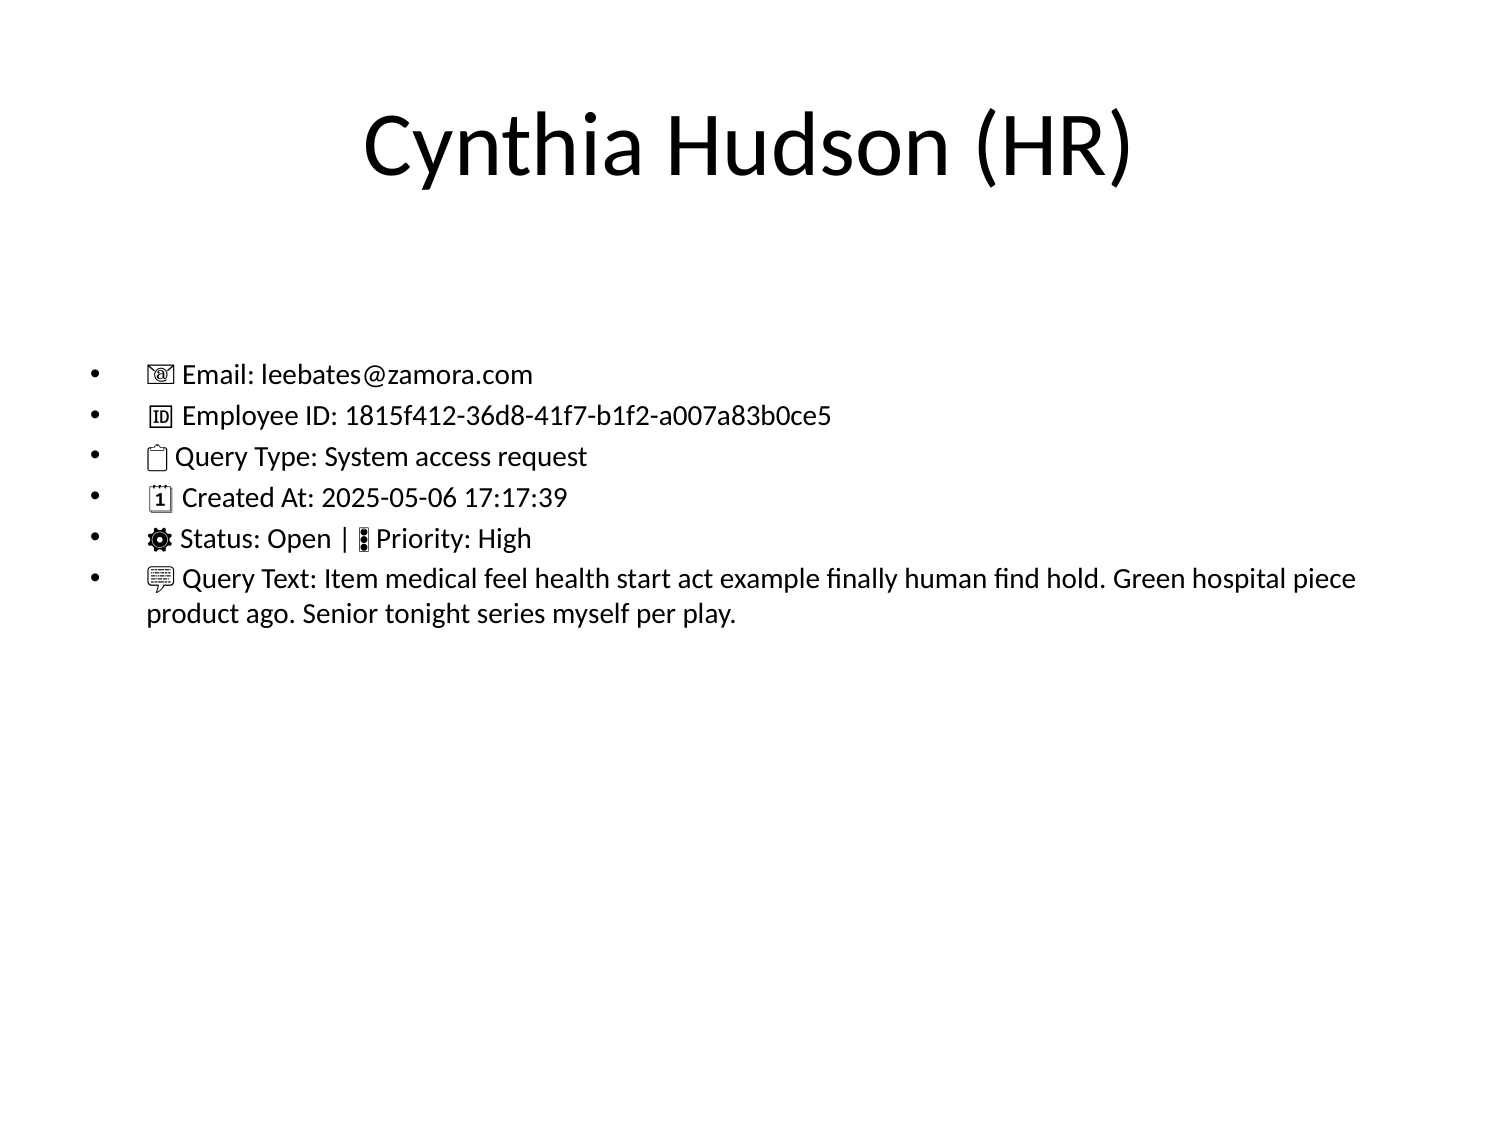

# Cynthia Hudson (HR)

📧 Email: leebates@zamora.com
🆔 Employee ID: 1815f412-36d8-41f7-b1f2-a007a83b0ce5
📋 Query Type: System access request
🗓 Created At: 2025-05-06 17:17:39
⚙ Status: Open | 🚦 Priority: High
💬 Query Text: Item medical feel health start act example finally human find hold. Green hospital piece product ago. Senior tonight series myself per play.